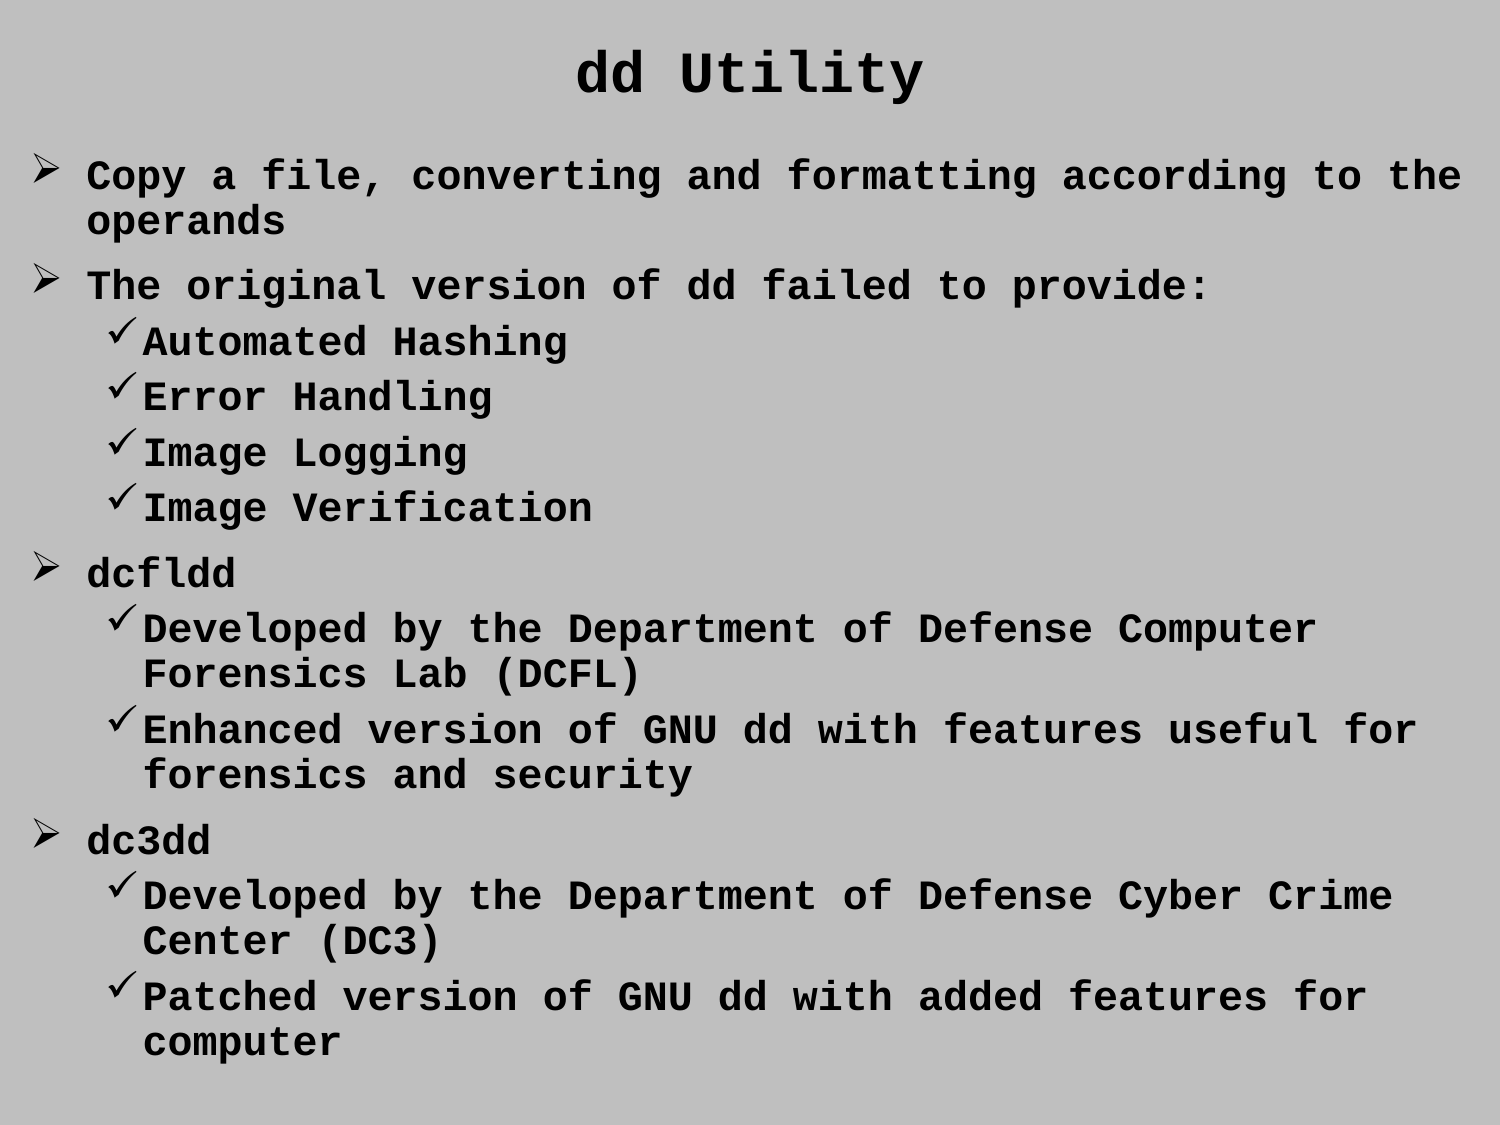

dd Utility
Copy a file, converting and formatting according to the operands
The original version of dd failed to provide:
Automated Hashing
Error Handling
Image Logging
Image Verification
dcfldd
Developed by the Department of Defense Computer Forensics Lab (DCFL)
Enhanced version of GNU dd with features useful for forensics and security
dc3dd
Developed by the Department of Defense Cyber Crime Center (DC3)
Patched version of GNU dd with added features for computer